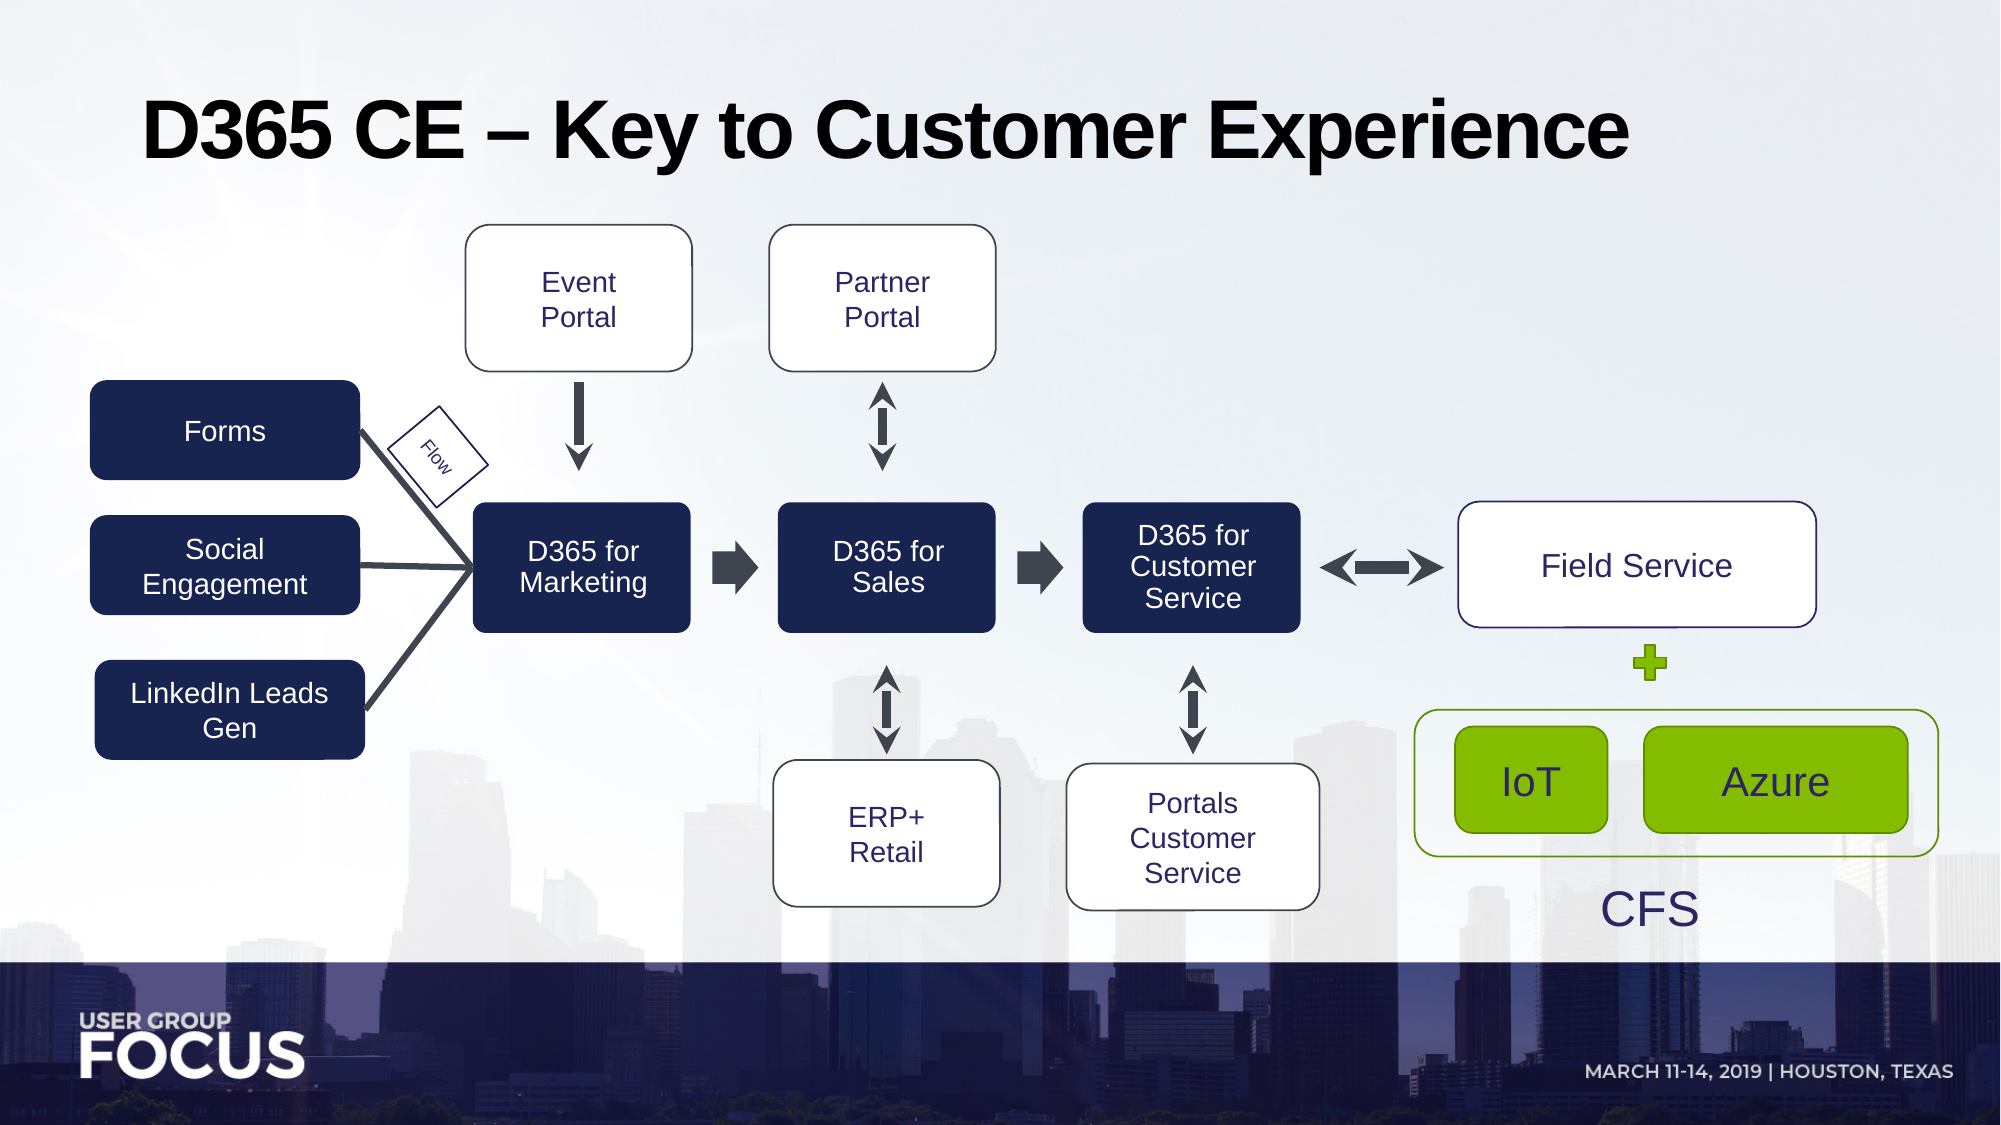

# D365 CE – Key to Customer Experience
Event
Portal
Partner
Portal
D365 for Marketing

D365 for Sales

D365 for Customer Service
Forms
Flow
Field Service
Social Engagement

LinkedIn Leads Gen

IoT
Azure
ERP+
Retail
Portals Customer Service
CFS